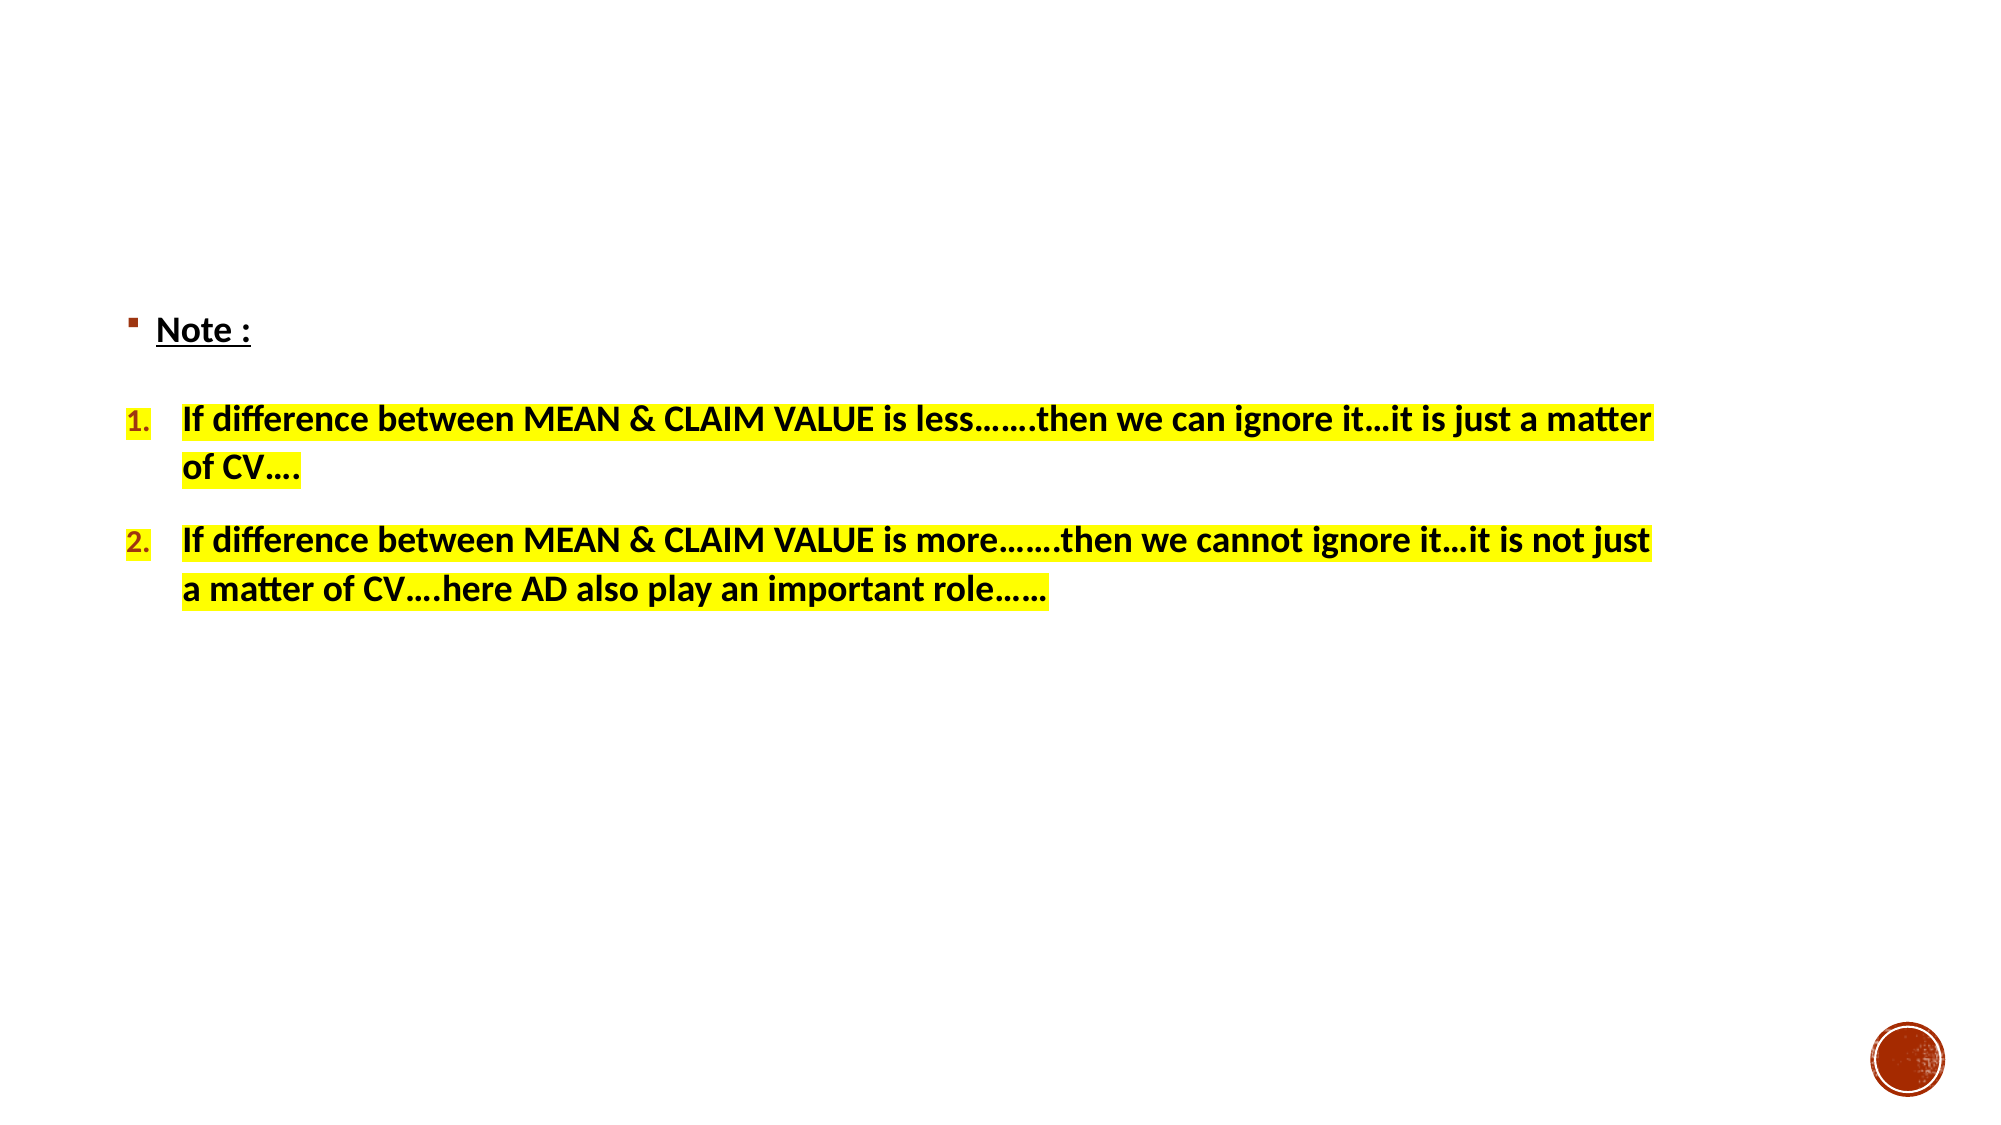

#
Note :
If difference between MEAN & CLAIM VALUE is less…….then we can ignore it…it is just a matter of CV….
If difference between MEAN & CLAIM VALUE is more…….then we cannot ignore it…it is not just a matter of CV….here AD also play an important role……